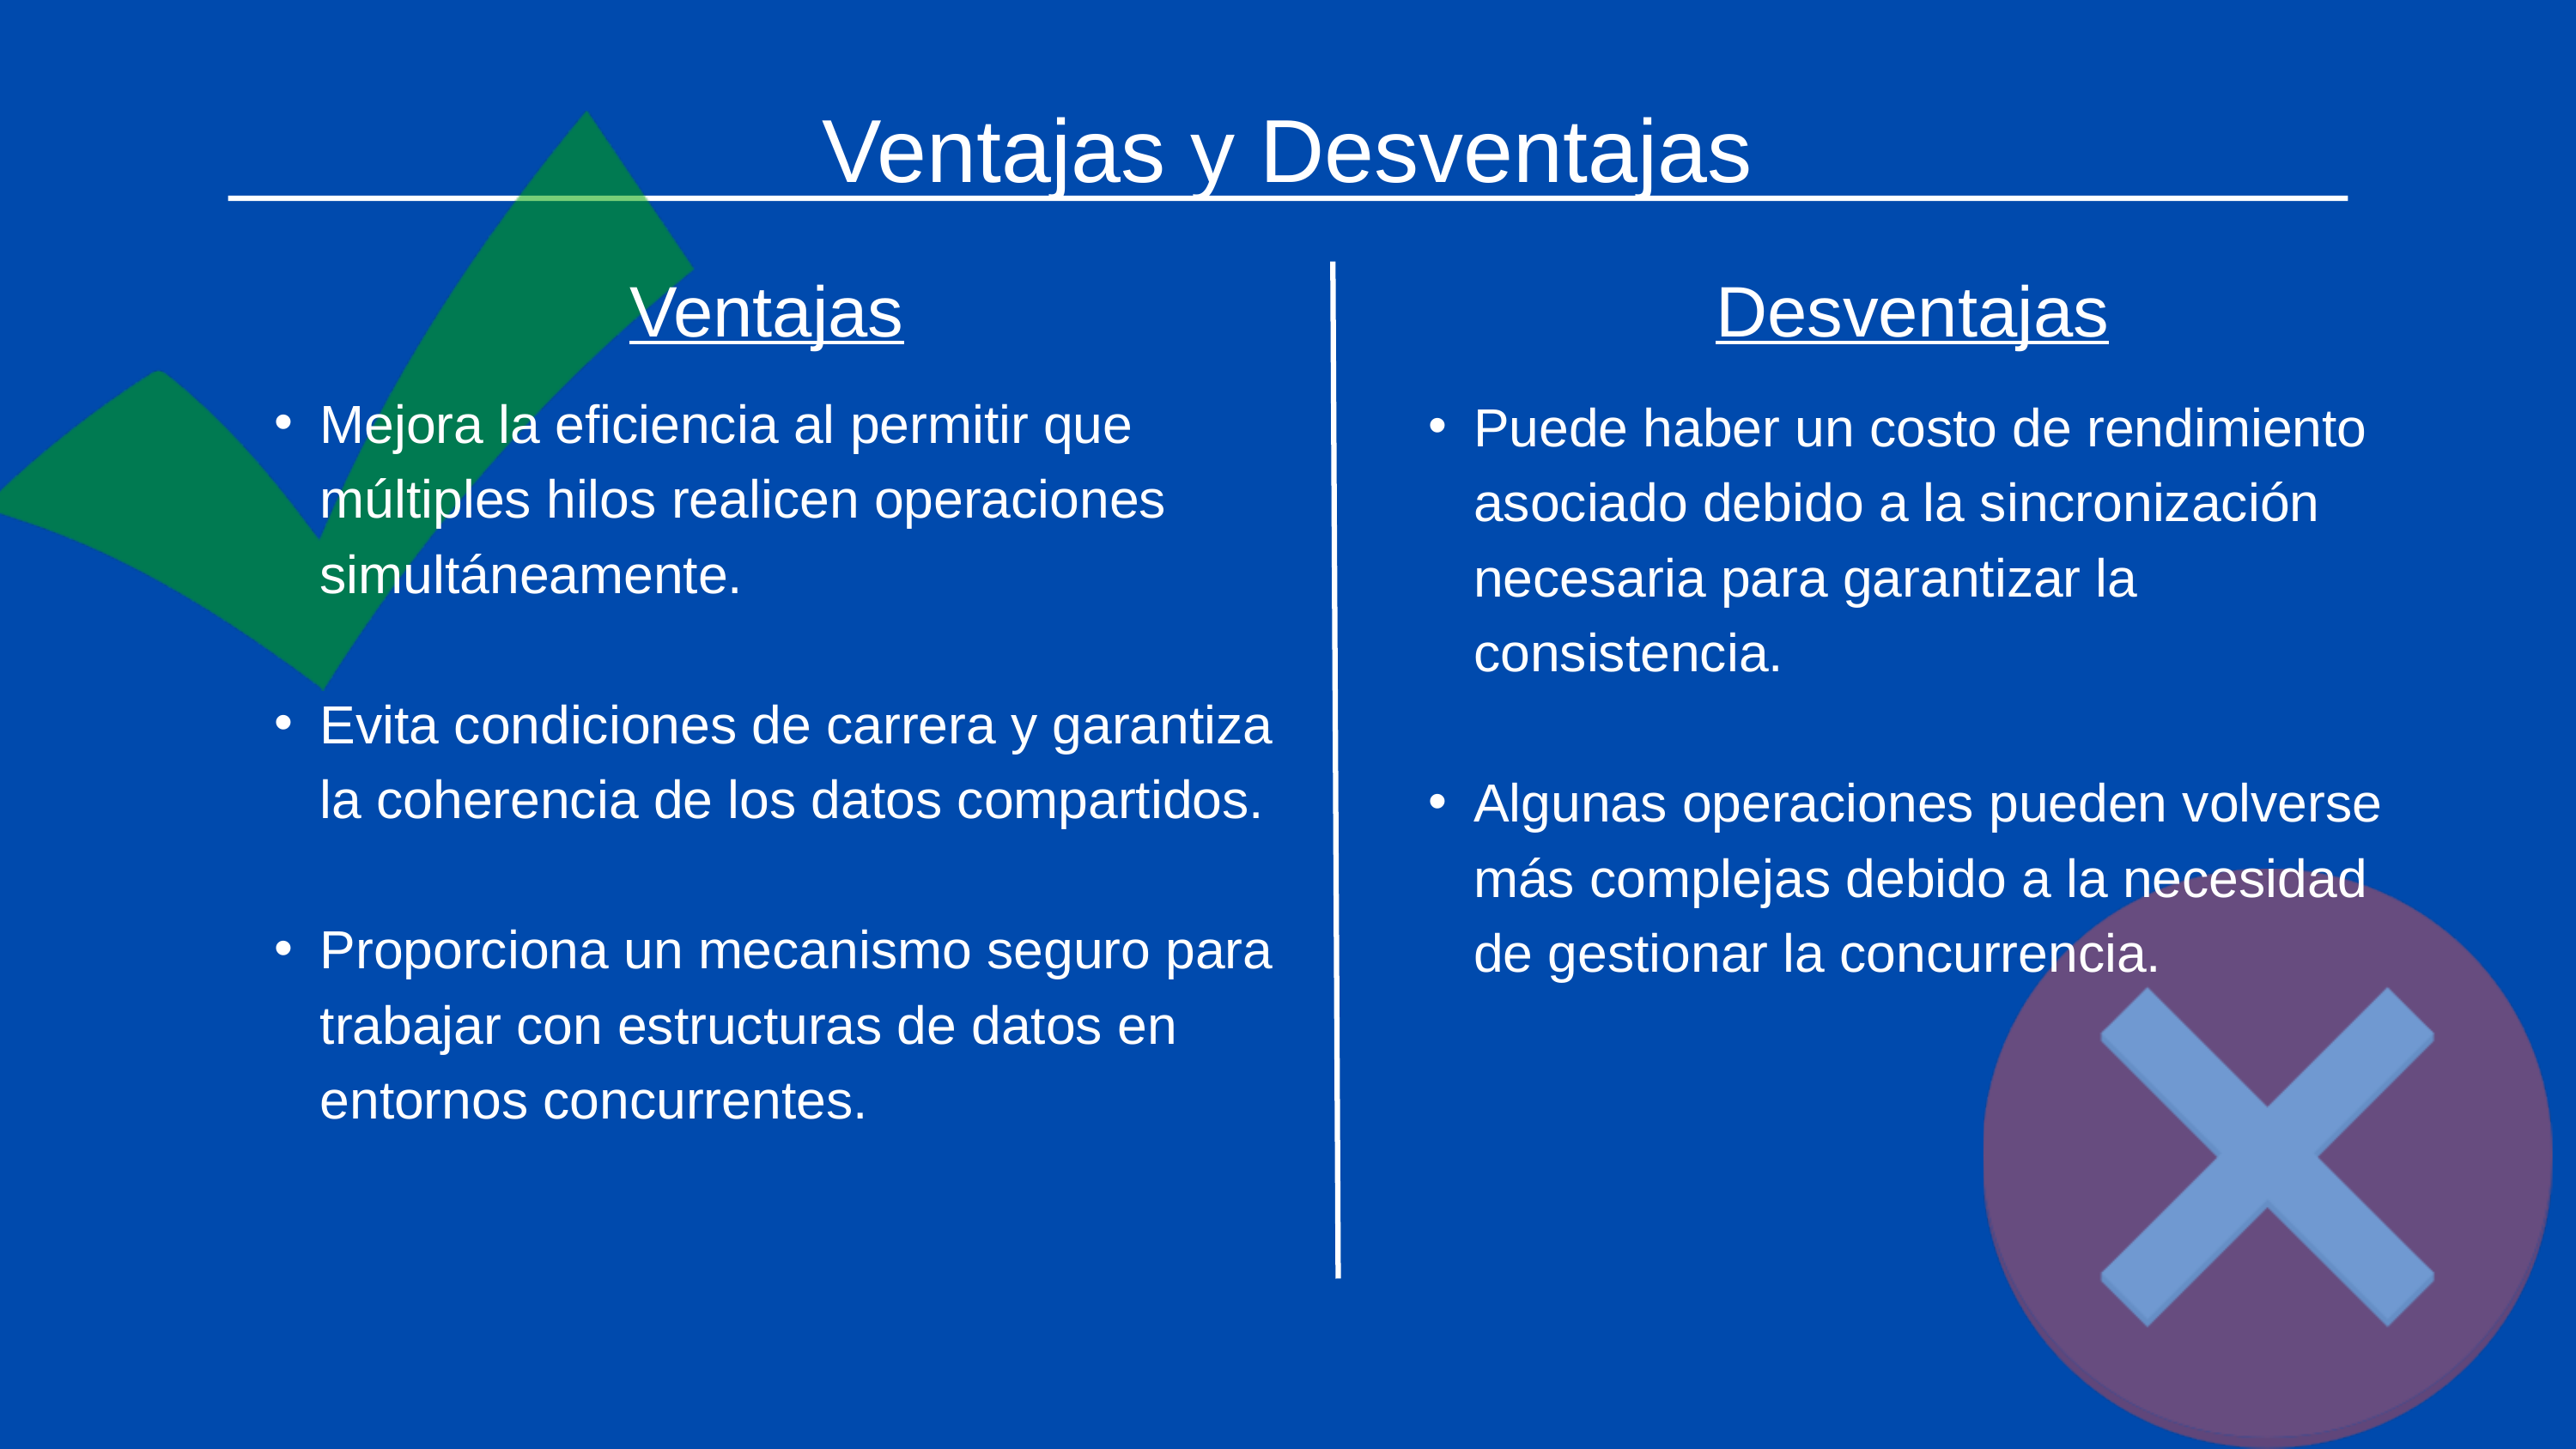

Ventajas y Desventajas

Ventajas

Desventajas

Mejora la eficiencia al permitir que múltiples hilos realicen operaciones simultáneamente.

Evita condiciones de carrera y garantiza la coherencia de los datos compartidos.

Proporciona un mecanismo seguro para trabajar con estructuras de datos en entornos concurrentes.

Puede haber un costo de rendimiento asociado debido a la sincronización necesaria para garantizar la consistencia.

Algunas operaciones pueden volverse más complejas debido a la necesidad de gestionar la concurrencia.